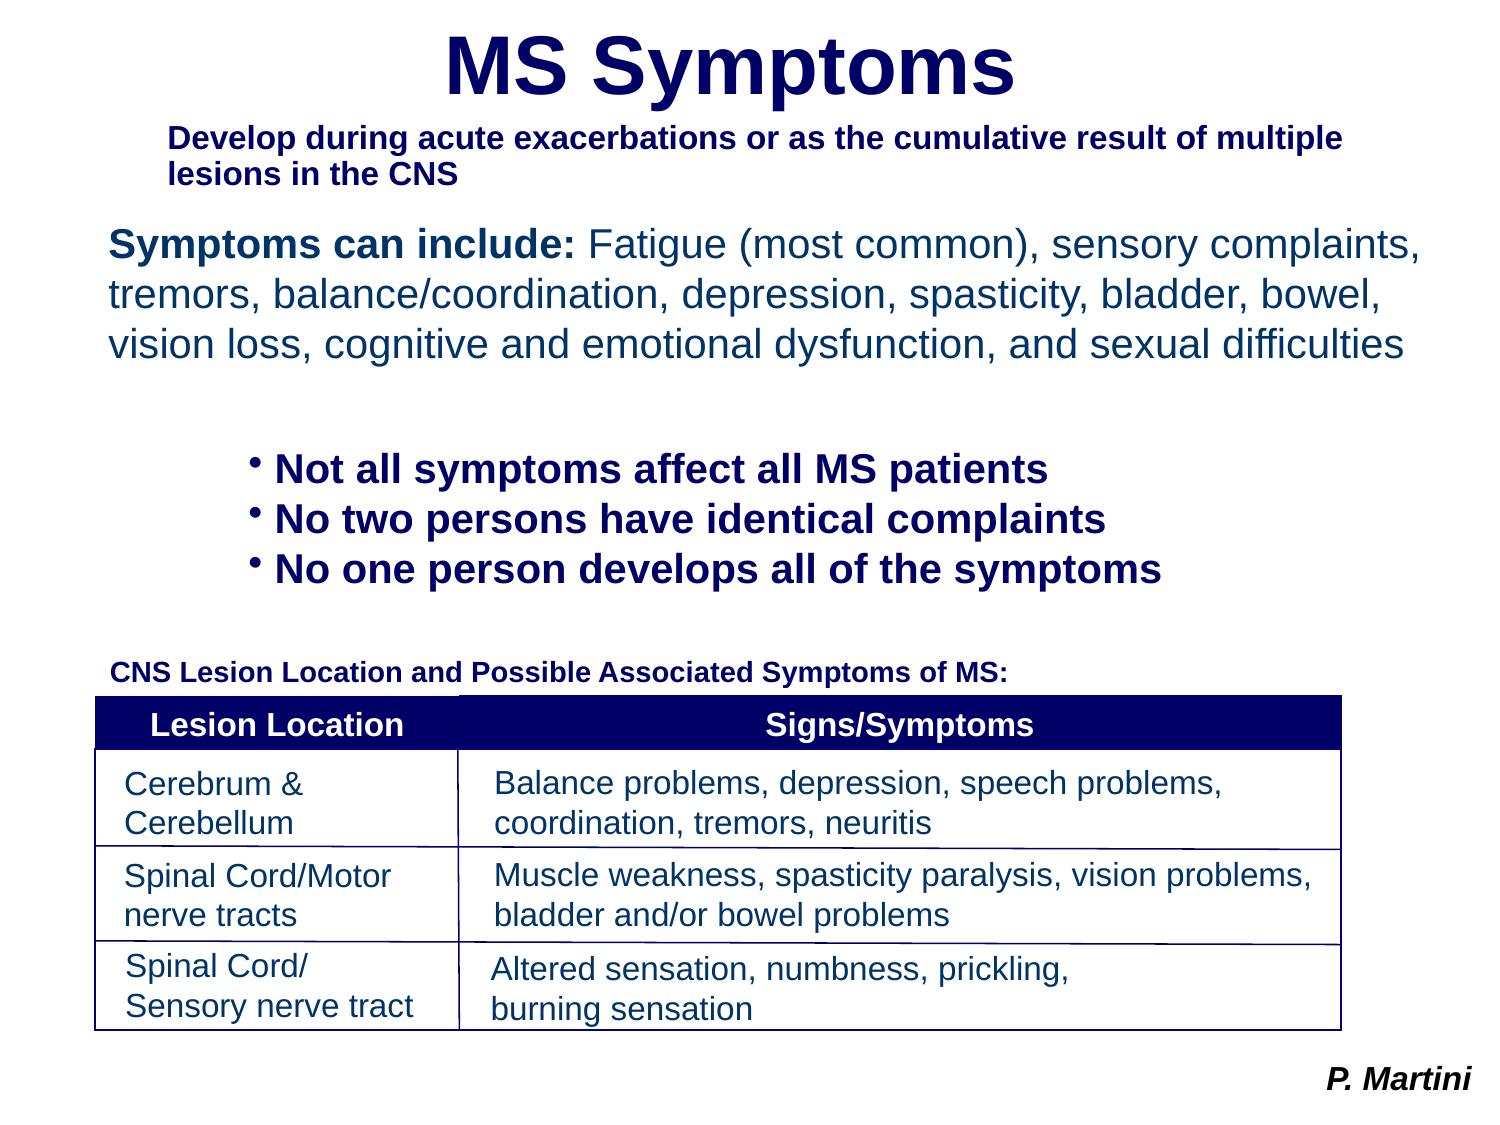

MS Symptoms
Develop during acute exacerbations or as the cumulative result of multiple lesions in the CNS
Symptoms can include: Fatigue (most common), sensory complaints, tremors, balance/coordination, depression, spasticity, bladder, bowel, vision loss, cognitive and emotional dysfunction, and sexual difficulties
 Not all symptoms affect all MS patients
 No two persons have identical complaints
 No one person develops all of the symptoms

CNS Lesion Location and Possible Associated Symptoms of MS:
Signs/Symptoms
Lesion Location

Balance problems, depression, speech problems, coordination, tremors, neuritis

Cerebrum & Cerebellum

Muscle weakness, spasticity paralysis, vision problems, bladder and/or bowel problems

Spinal Cord/Motor nerve tracts
Spinal Cord/
Sensory nerve tract
Altered sensation, numbness, prickling,
burning sensation

P. Martini